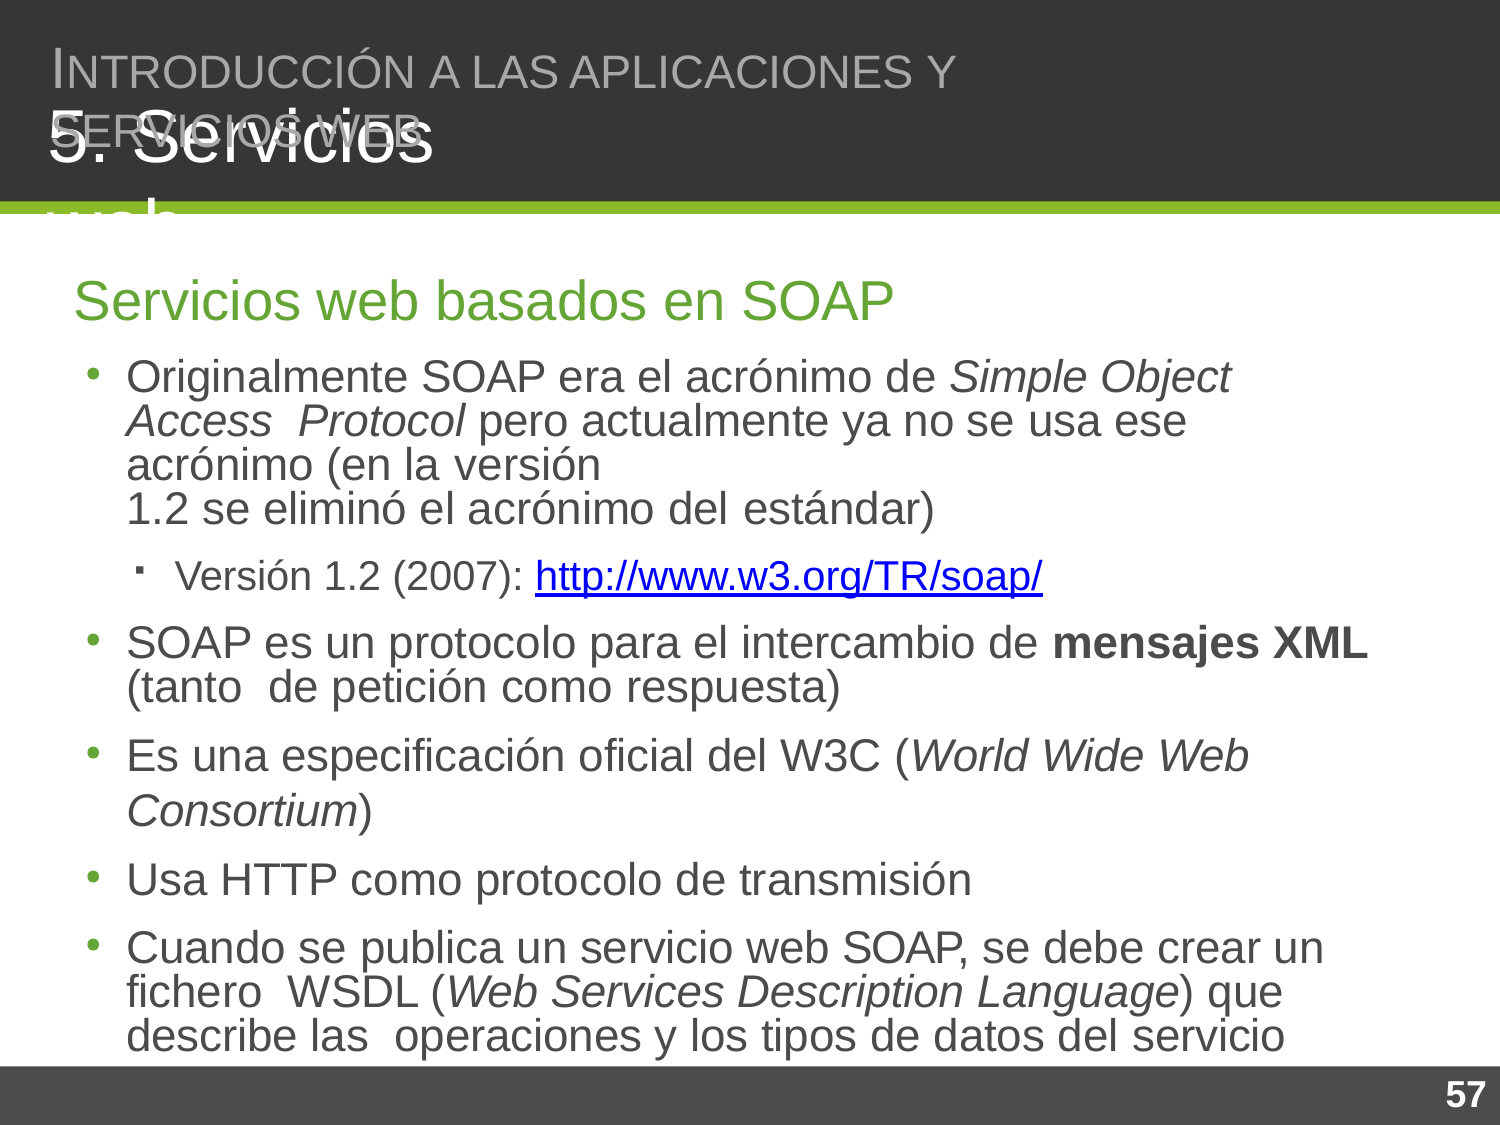

# INTRODUCCIÓN A LAS APLICACIONES Y SERVICIOS WEB
5. Servicios web
Servicios web basados en SOAP
Originalmente SOAP era el acrónimo de Simple Object Access  Protocol pero actualmente ya no se usa ese acrónimo (en la versión
1.2 se eliminó el acrónimo del estándar)
Versión 1.2 (2007): http://www.w3.org/TR/soap/
SOAP es un protocolo para el intercambio de mensajes XML (tanto  de petición como respuesta)
Es una especificación oficial del W3C (World Wide Web Consortium)
Usa HTTP como protocolo de transmisión
Cuando se publica un servicio web SOAP, se debe crear un fichero  WSDL (Web Services Description Language) que describe las  operaciones y los tipos de datos del servicio
57